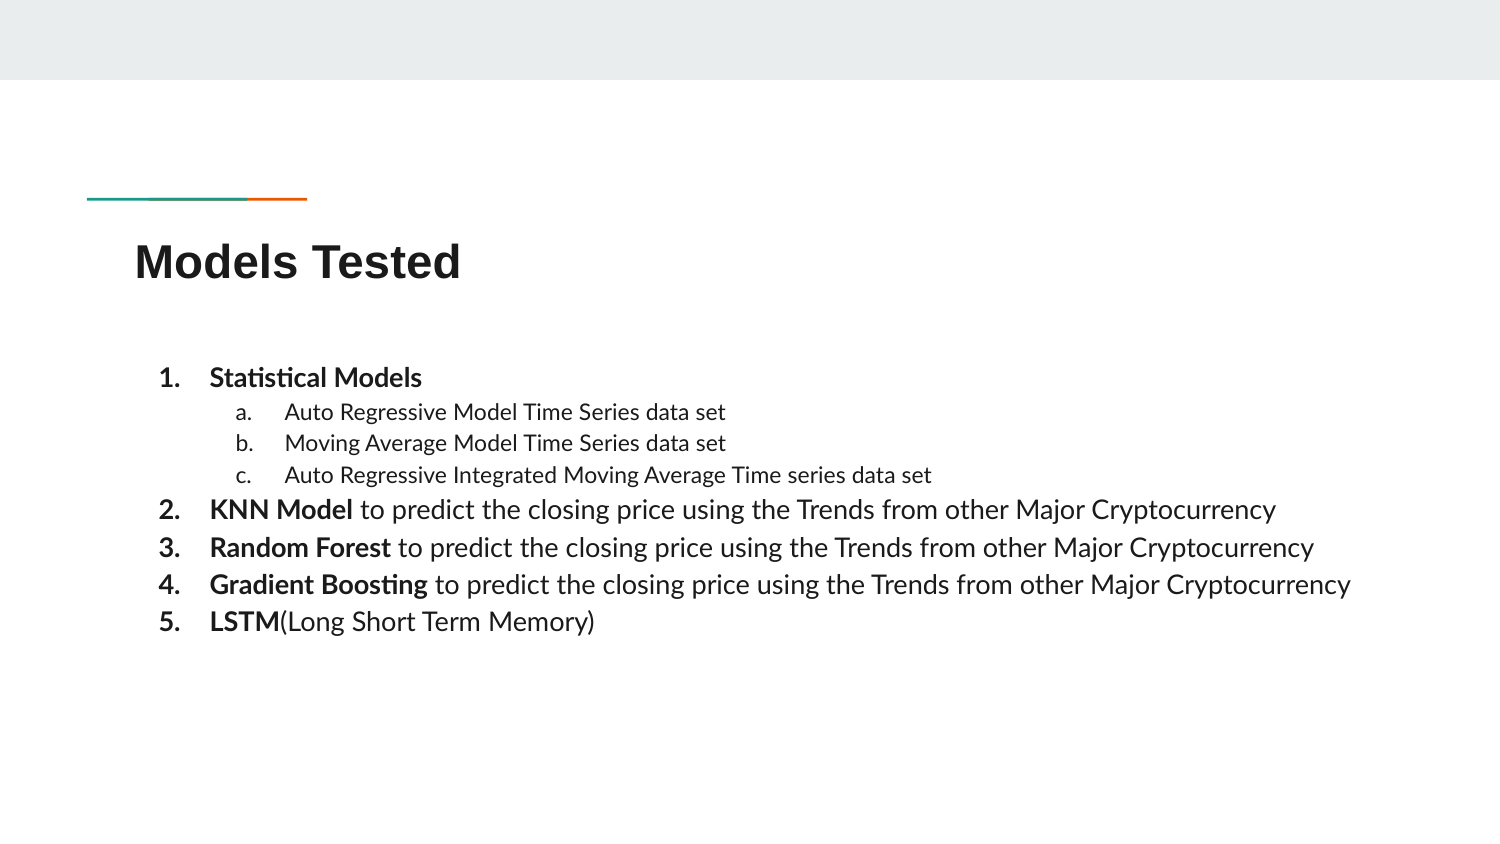

# Models Tested
Statistical Models
Auto Regressive Model Time Series data set
Moving Average Model Time Series data set
Auto Regressive Integrated Moving Average Time series data set
KNN Model to predict the closing price using the Trends from other Major Cryptocurrency
Random Forest to predict the closing price using the Trends from other Major Cryptocurrency
Gradient Boosting to predict the closing price using the Trends from other Major Cryptocurrency
LSTM(Long Short Term Memory)